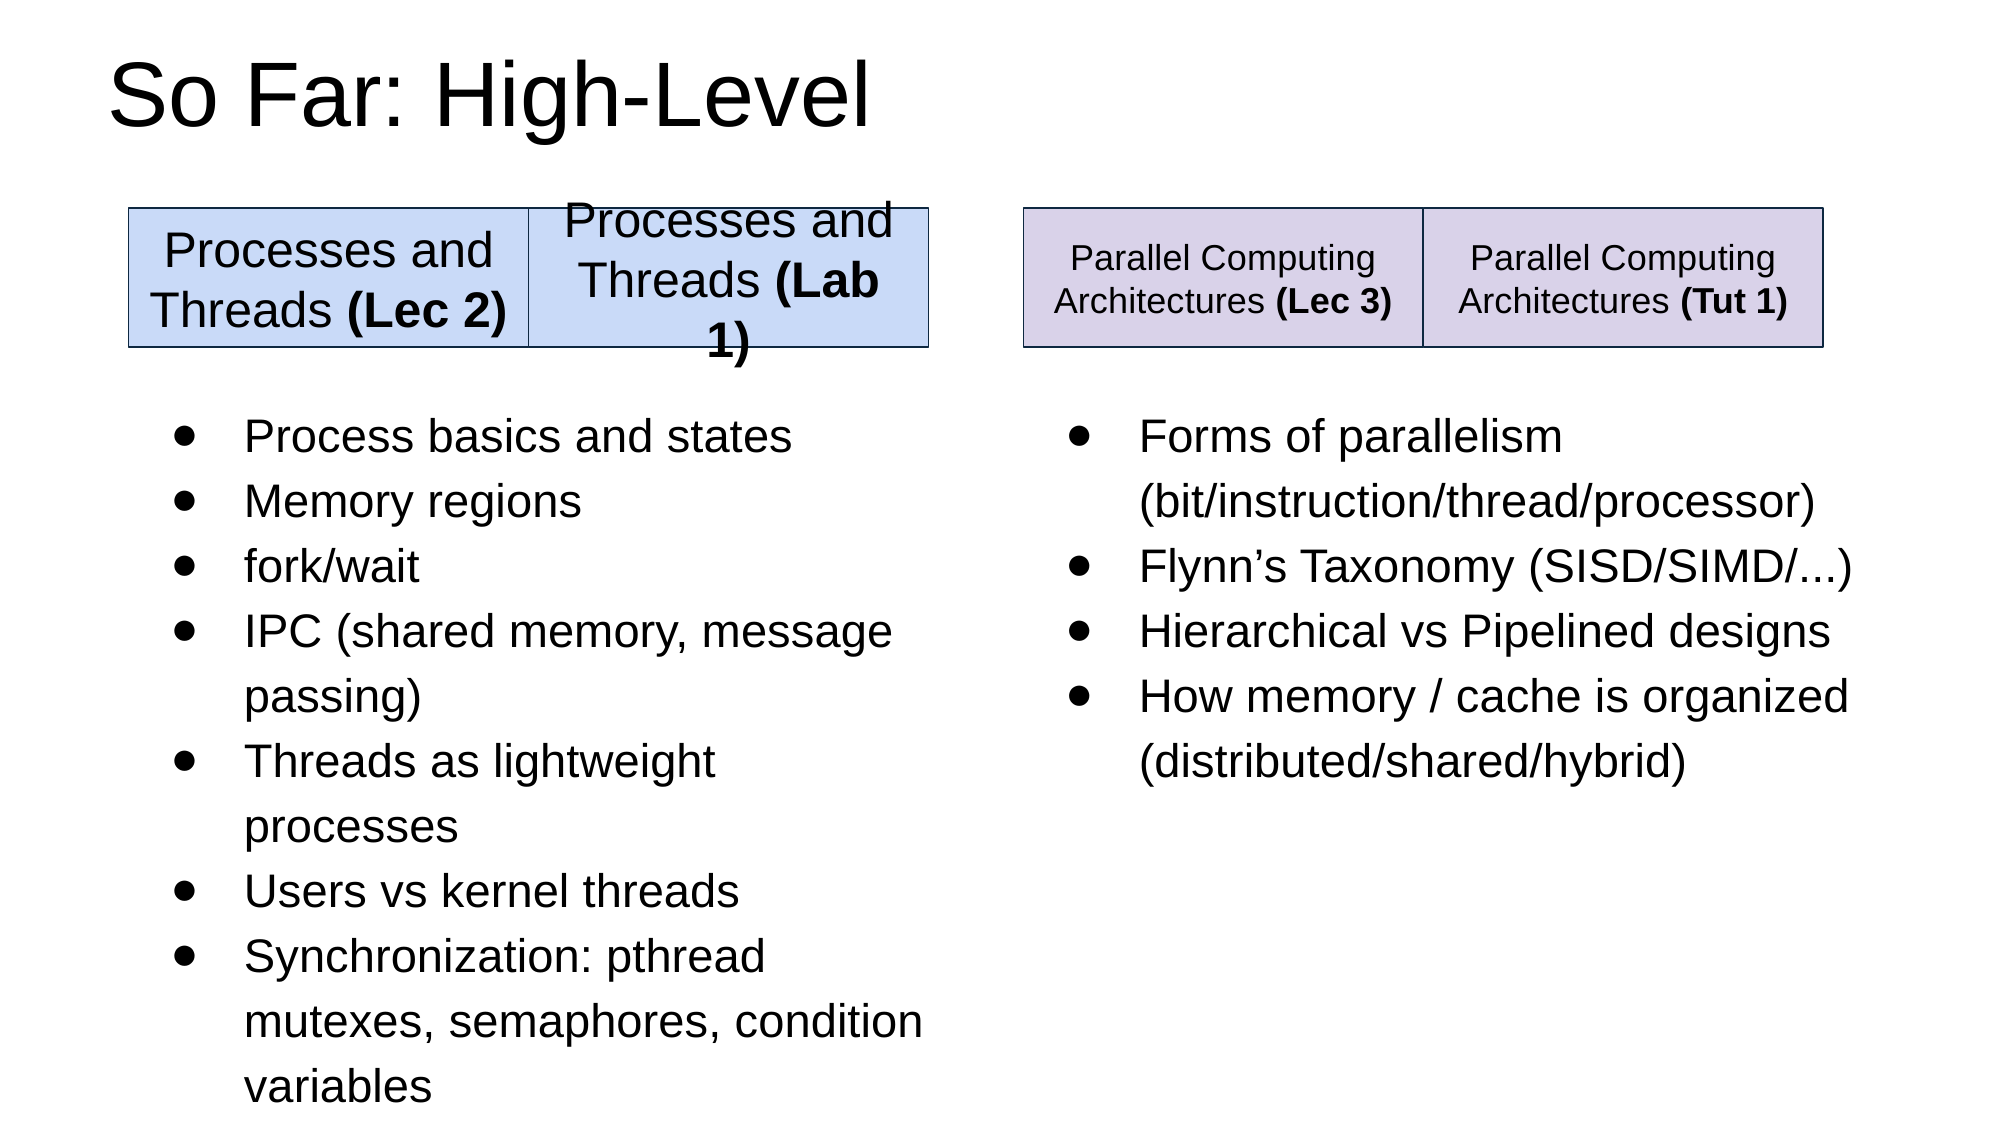

# So Far: High-Level
Processes and Threads (Lec 2)
Processes and Threads (Lab 1)
Parallel Computing Architectures (Lec 3)
Parallel Computing Architectures (Tut 1)
Process basics and states
Memory regions
fork/wait
IPC (shared memory, message passing)
Threads as lightweight processes
Users vs kernel threads
Synchronization: pthread mutexes, semaphores, condition variables
Forms of parallelism (bit/instruction/thread/processor)
Flynn’s Taxonomy (SISD/SIMD/...)
Hierarchical vs Pipelined designs
How memory / cache is organized (distributed/shared/hybrid)